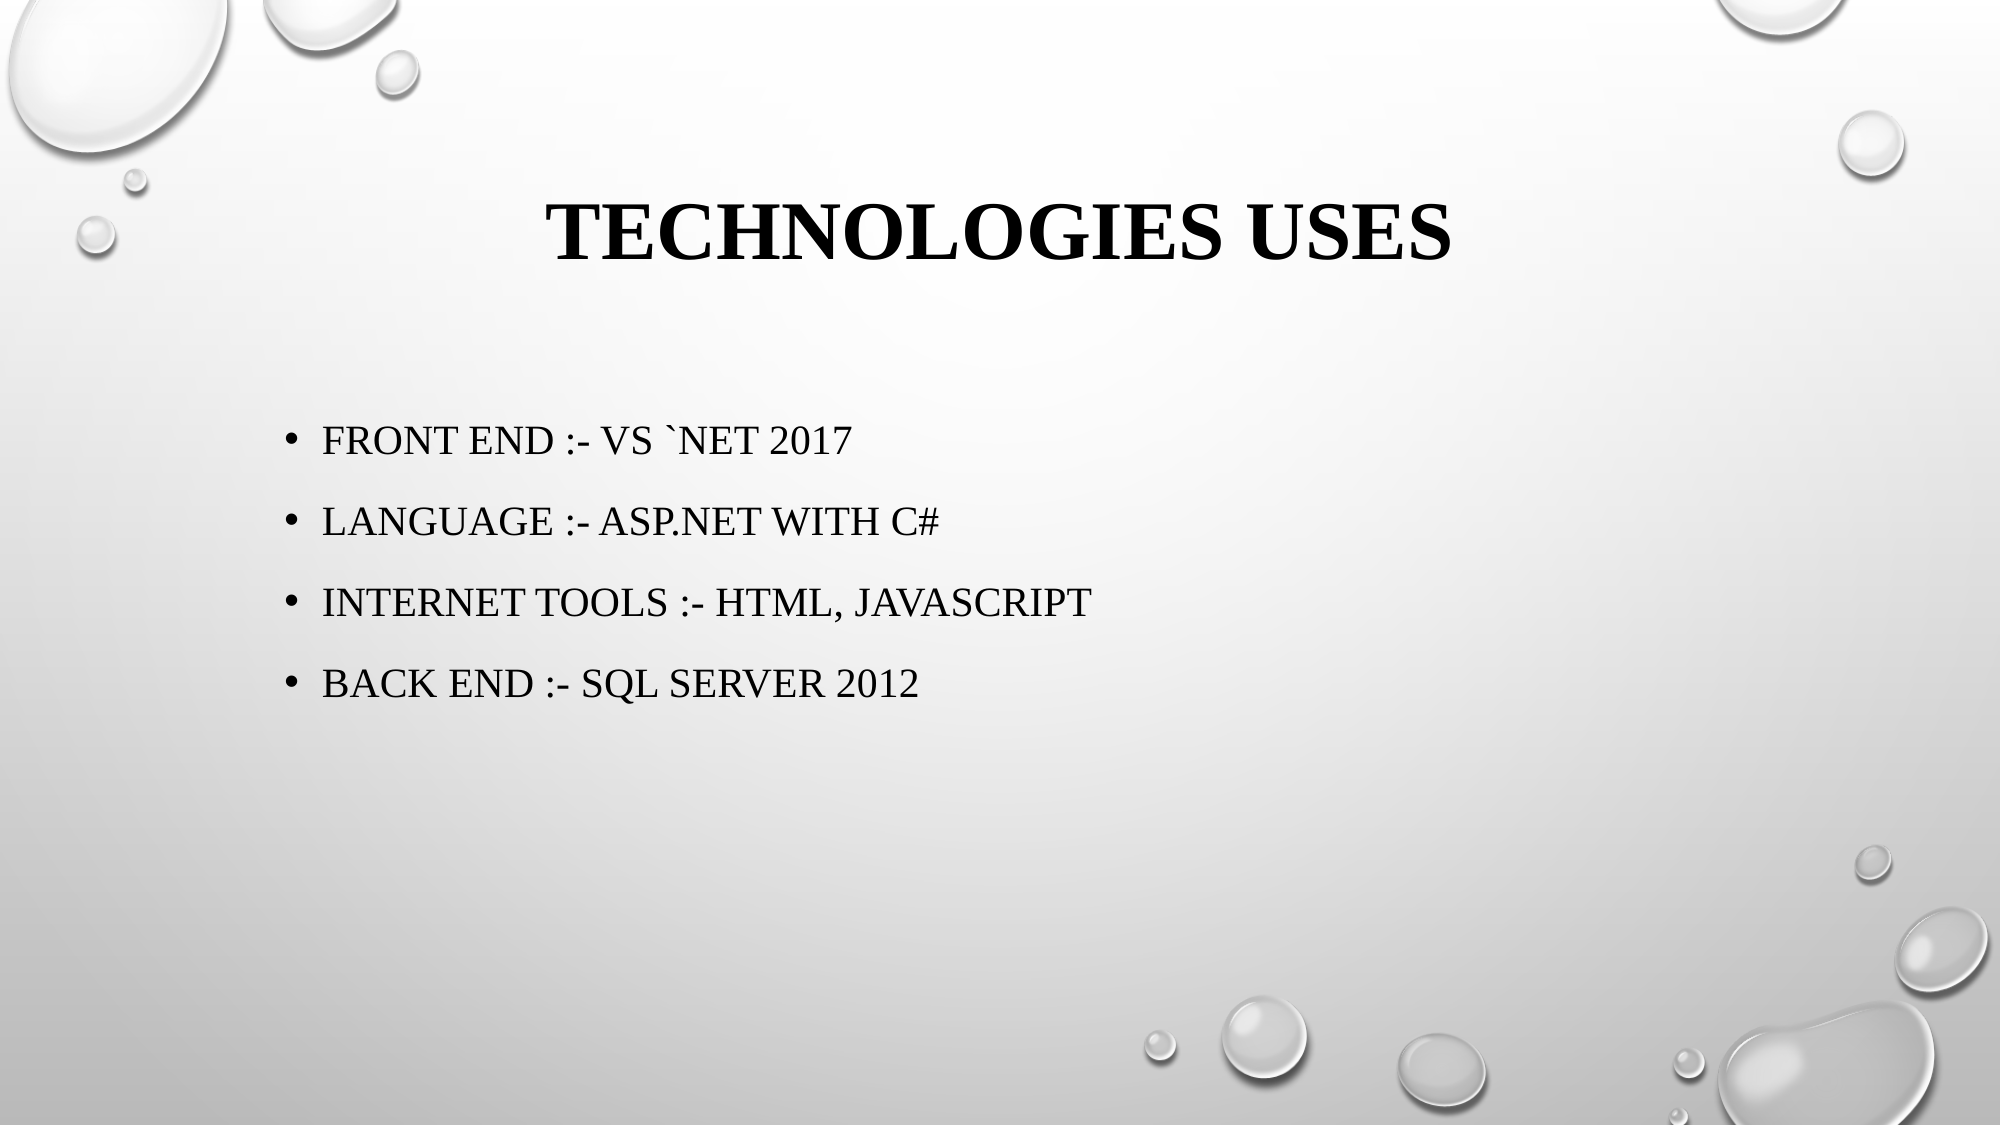

# Technologies uses
Front end :- VS `NET 2017
Language :- asp.net with c#
INTERNET TOOLS :- html, javascript
Back end :- Sql server 2012